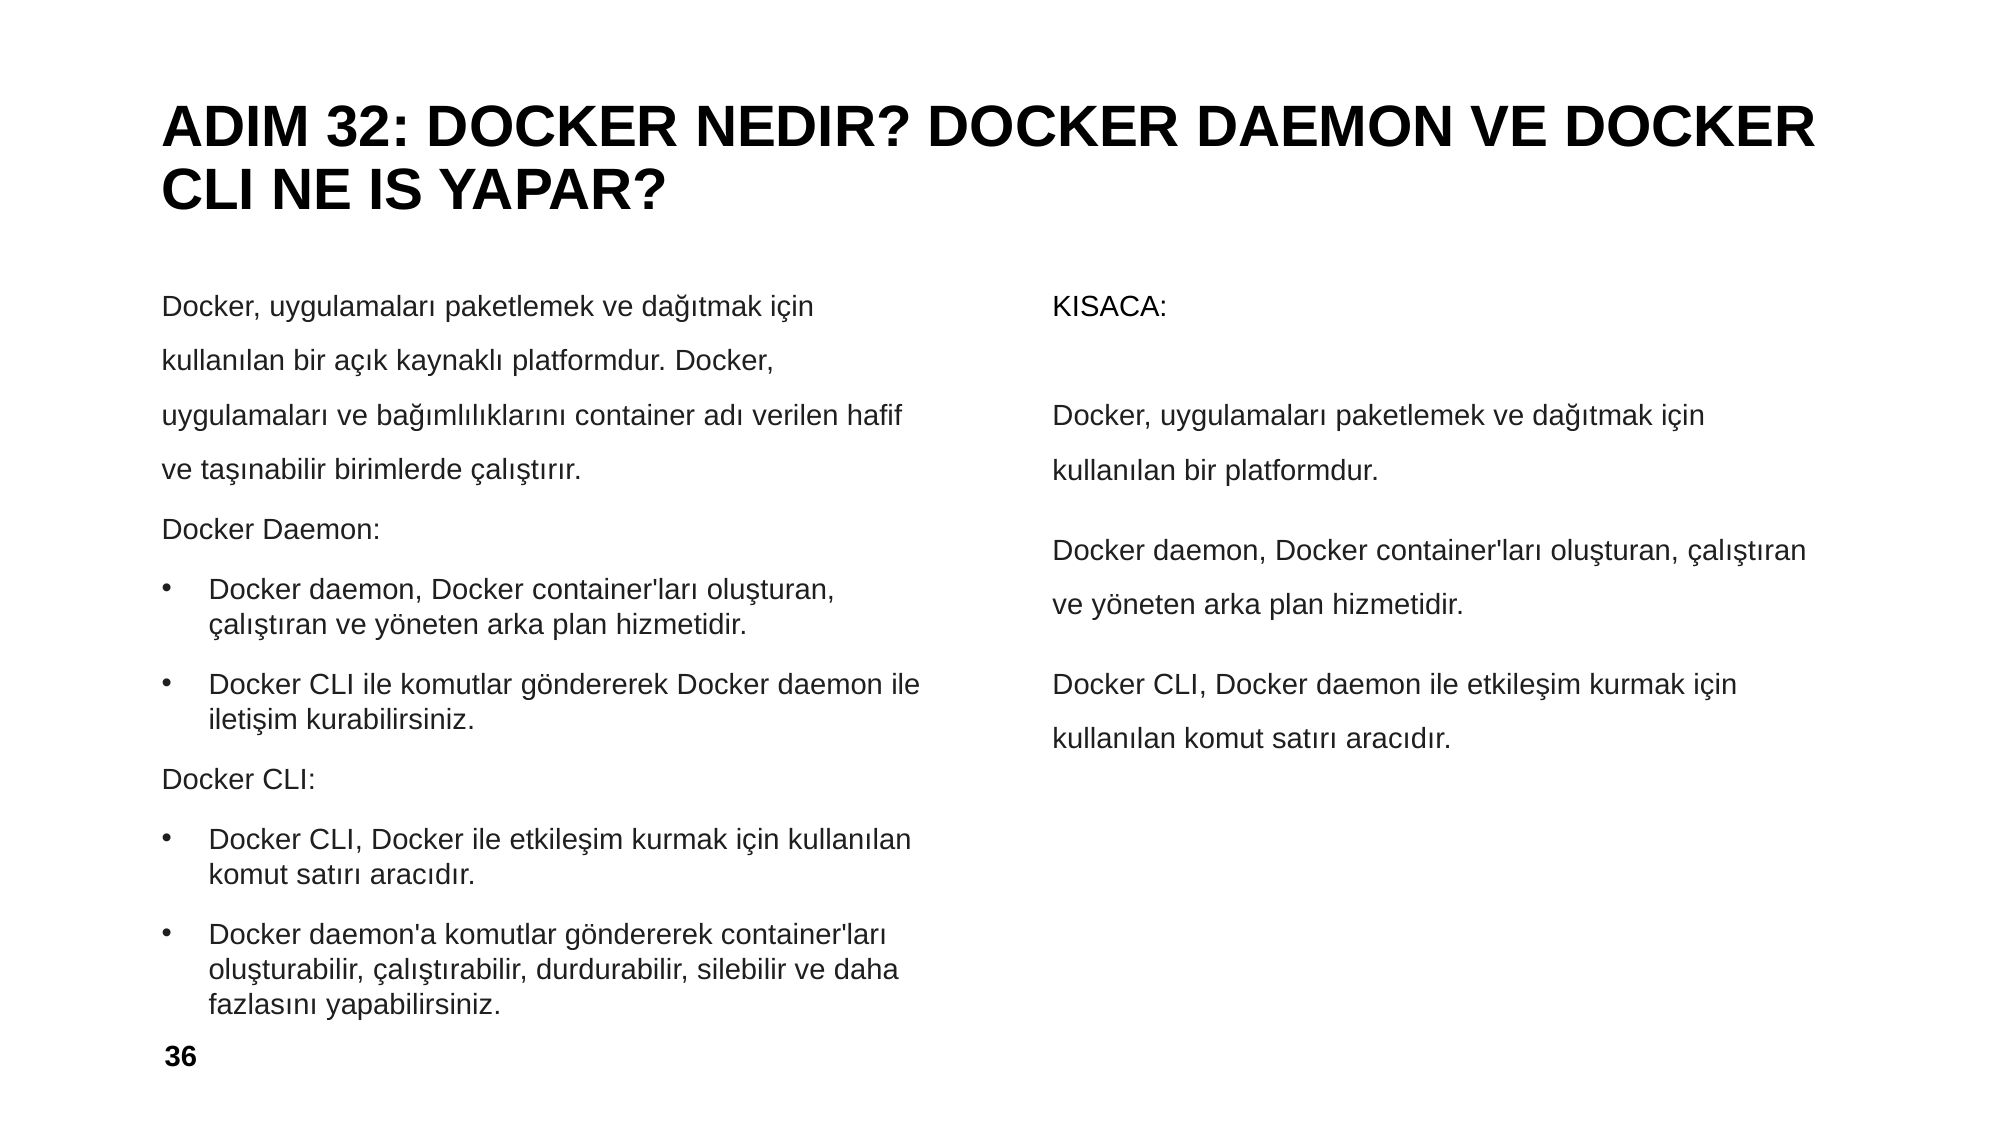

# Adım 32: docker nedır? Docker daemon ve docker clı ne ıs yapar?
Docker, uygulamaları paketlemek ve dağıtmak için kullanılan bir açık kaynaklı platformdur. Docker, uygulamaları ve bağımlılıklarını container adı verilen hafif ve taşınabilir birimlerde çalıştırır.
Docker Daemon:
Docker daemon, Docker container'ları oluşturan, çalıştıran ve yöneten arka plan hizmetidir.
Docker CLI ile komutlar göndererek Docker daemon ile iletişim kurabilirsiniz.
Docker CLI:
Docker CLI, Docker ile etkileşim kurmak için kullanılan komut satırı aracıdır.
Docker daemon'a komutlar göndererek container'ları oluşturabilir, çalıştırabilir, durdurabilir, silebilir ve daha fazlasını yapabilirsiniz.

KISACA:
Docker, uygulamaları paketlemek ve dağıtmak için kullanılan bir platformdur.
Docker daemon, Docker container'ları oluşturan, çalıştıran ve yöneten arka plan hizmetidir.
Docker CLI, Docker daemon ile etkileşim kurmak için kullanılan komut satırı aracıdır.

36